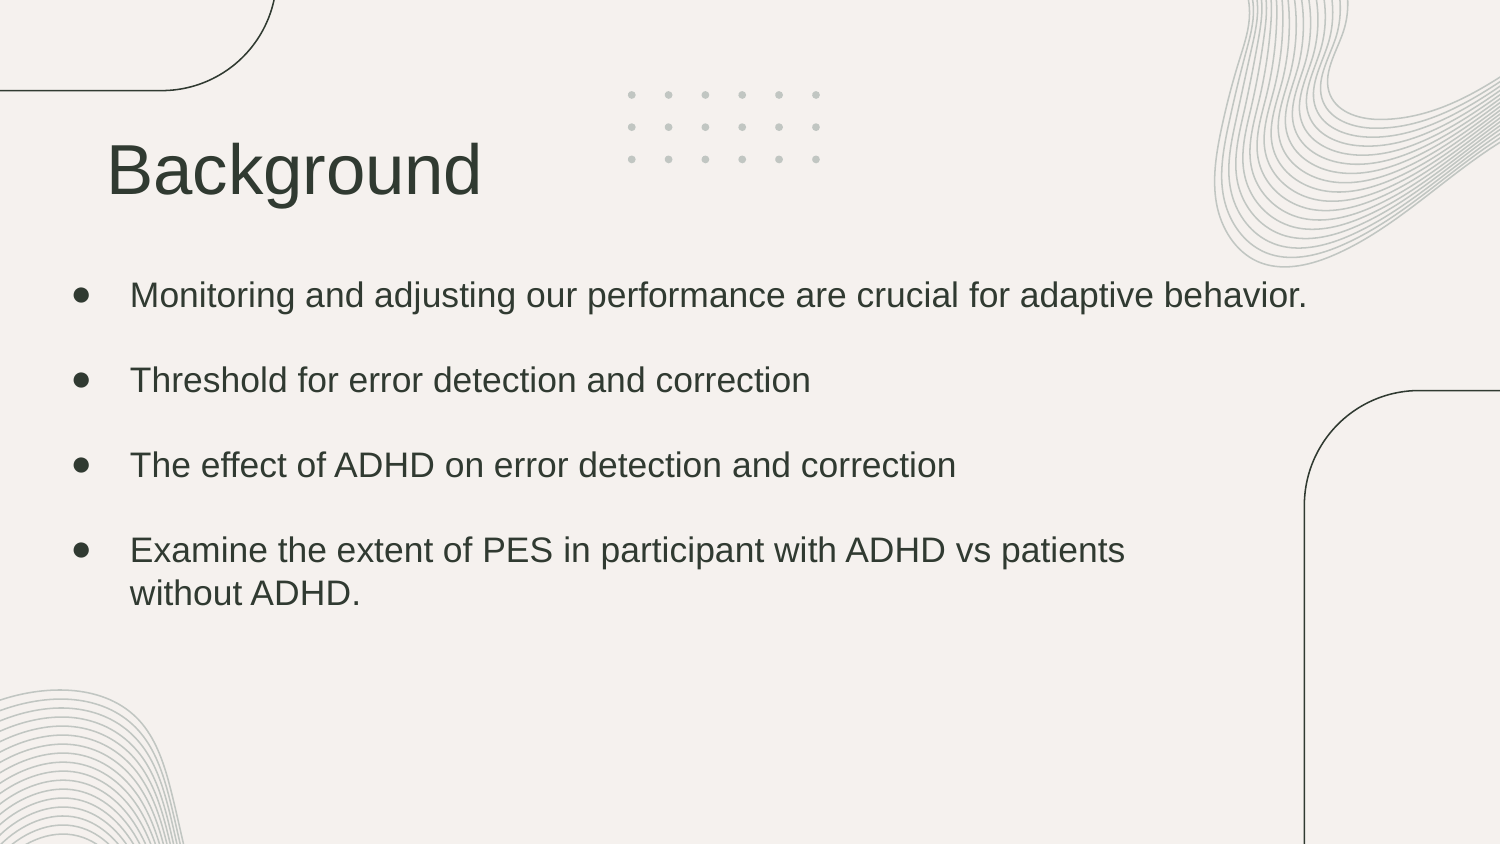

# Background
Monitoring and adjusting our performance are crucial for adaptive behavior.

Threshold for error detection and correction

The effect of ADHD on error detection and correction

Examine the extent of PES in participant with ADHD vs patients
without ADHD.